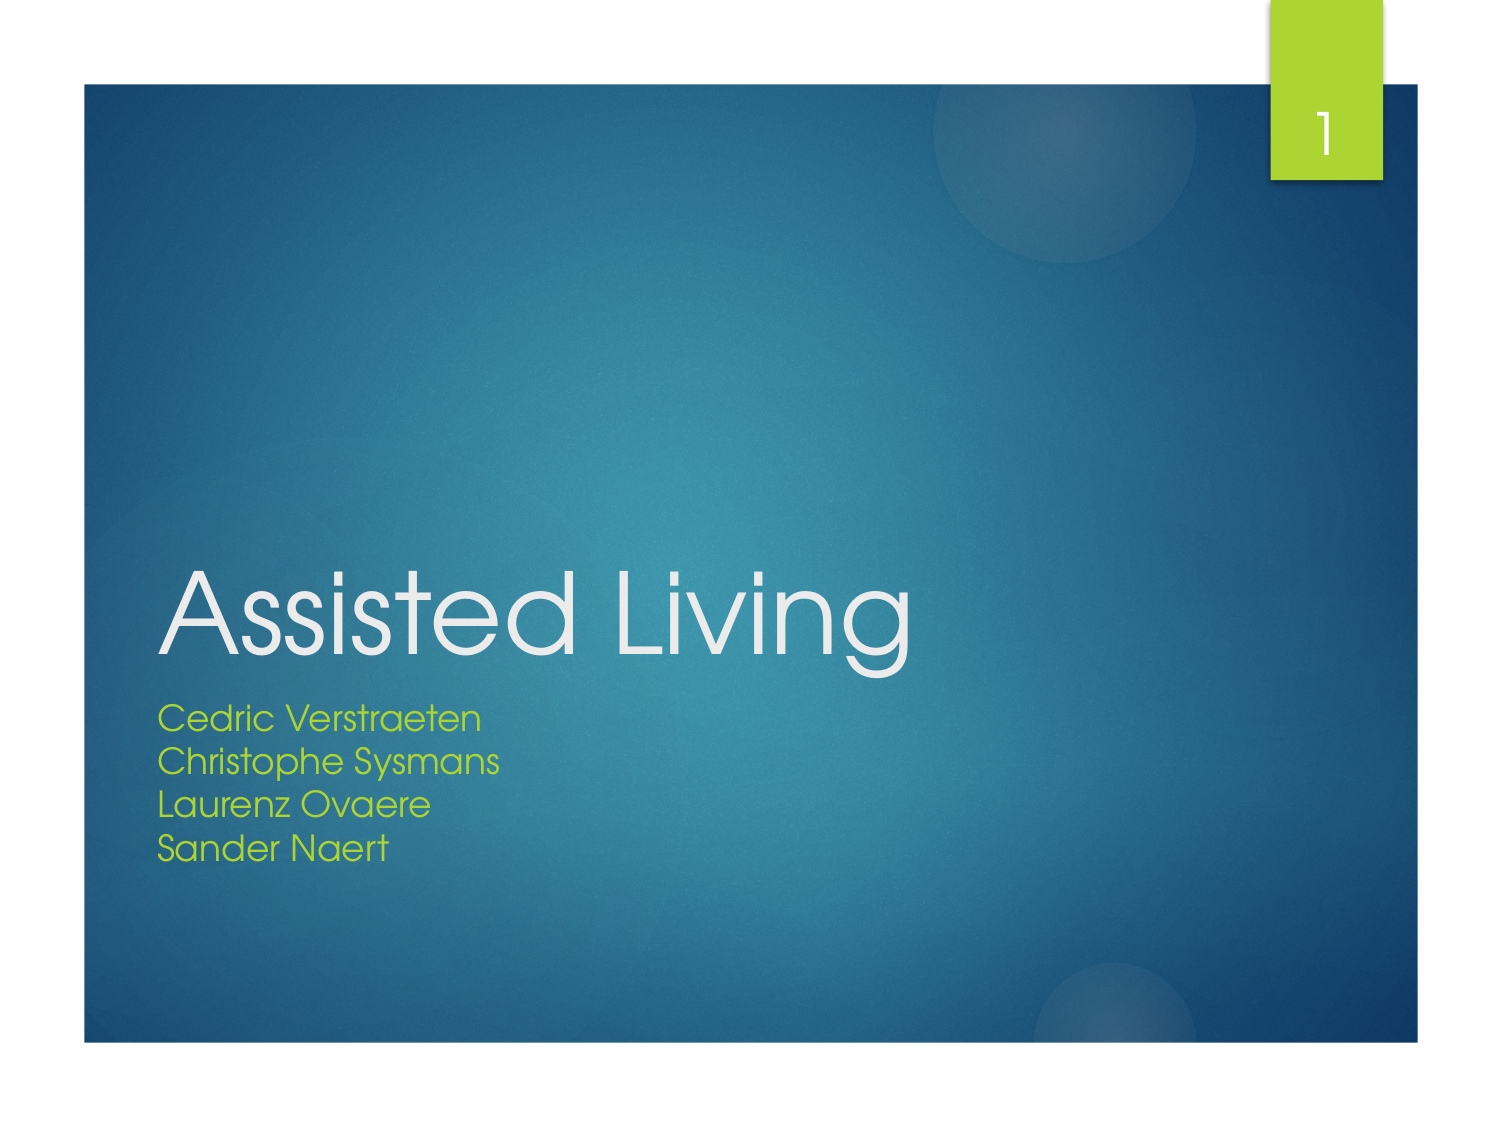

1
# Assisted Living
Cedric Verstraeten
Christophe Sysmans
Laurenz Ovaere
Sander Naert